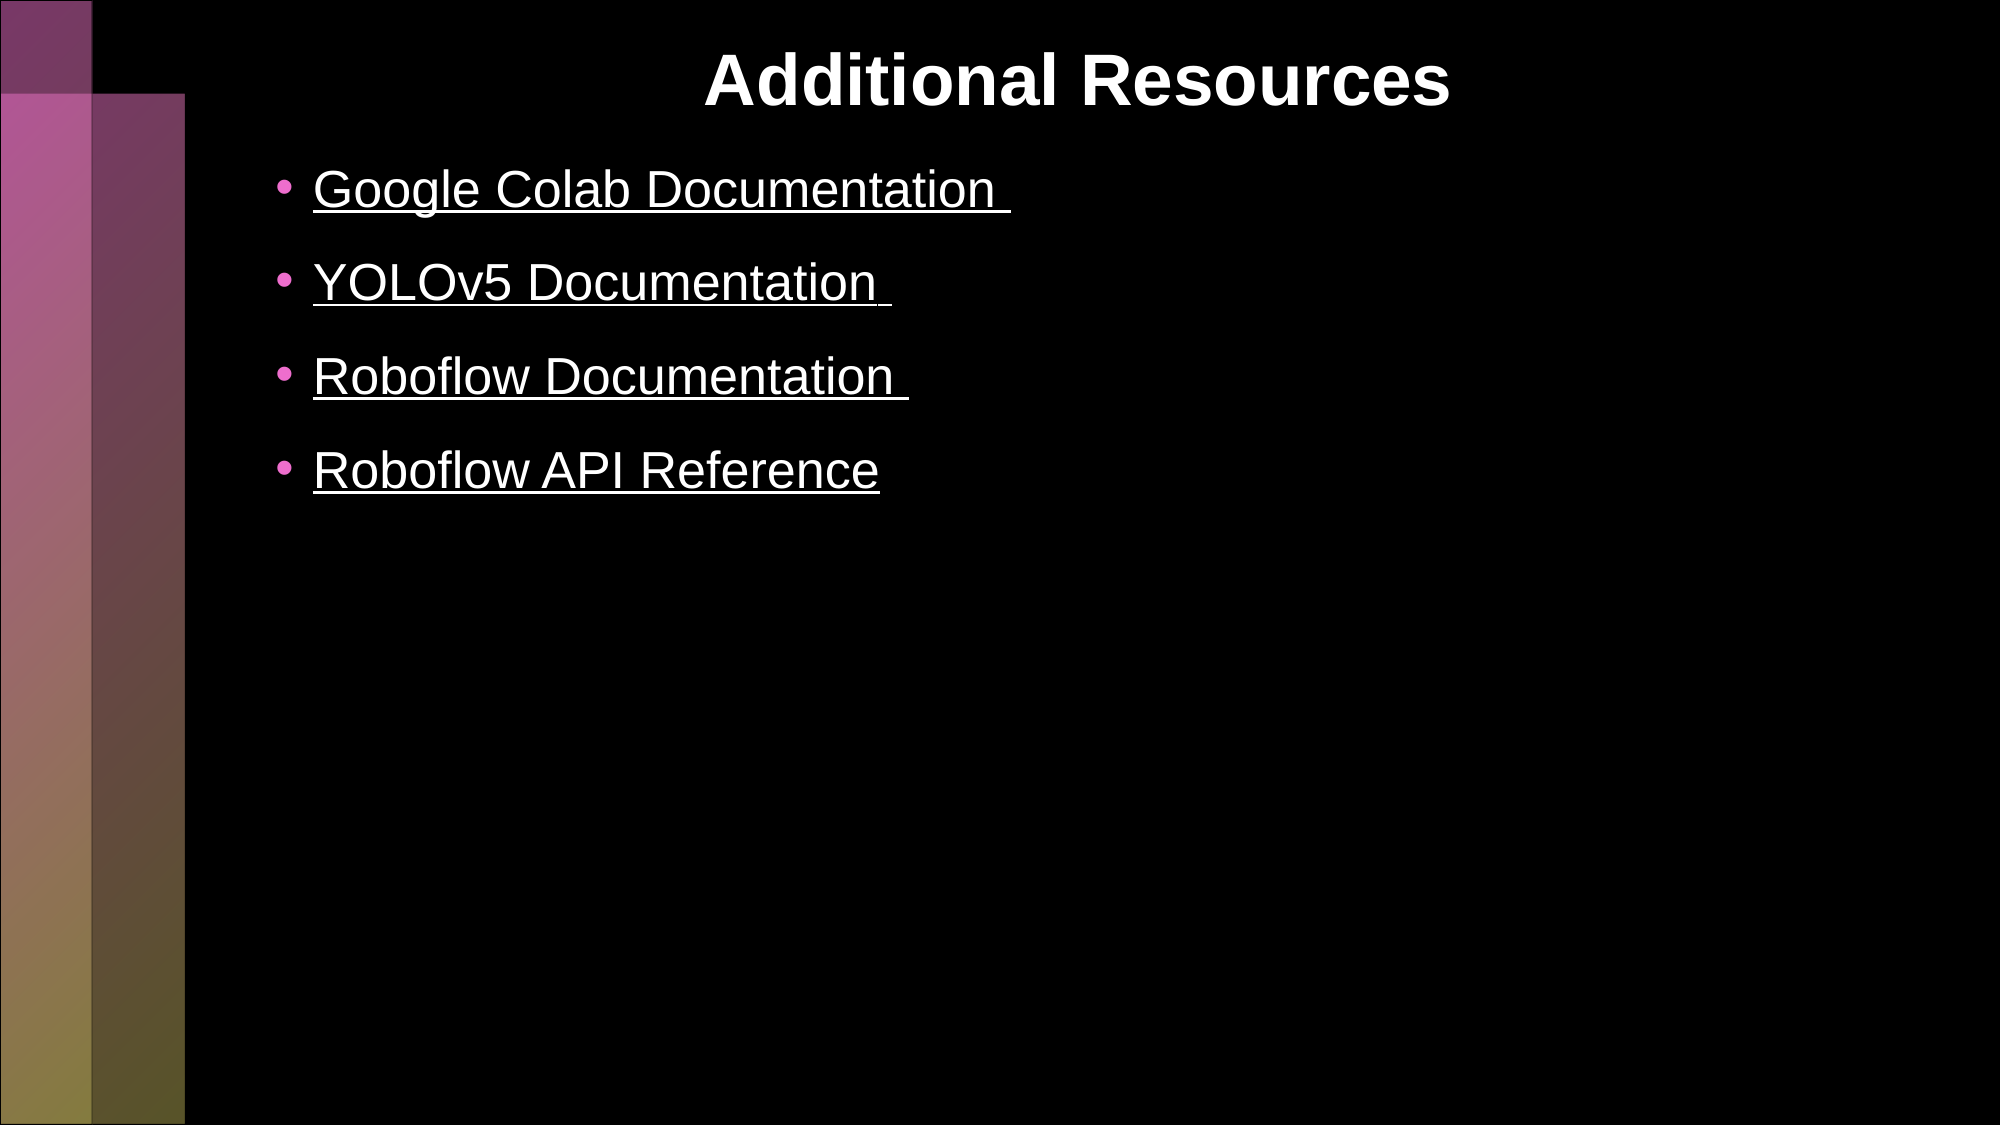

# Additional Resources
Google Colab Documentation
YOLOv5 Documentation
Roboflow Documentation
Roboflow API Reference